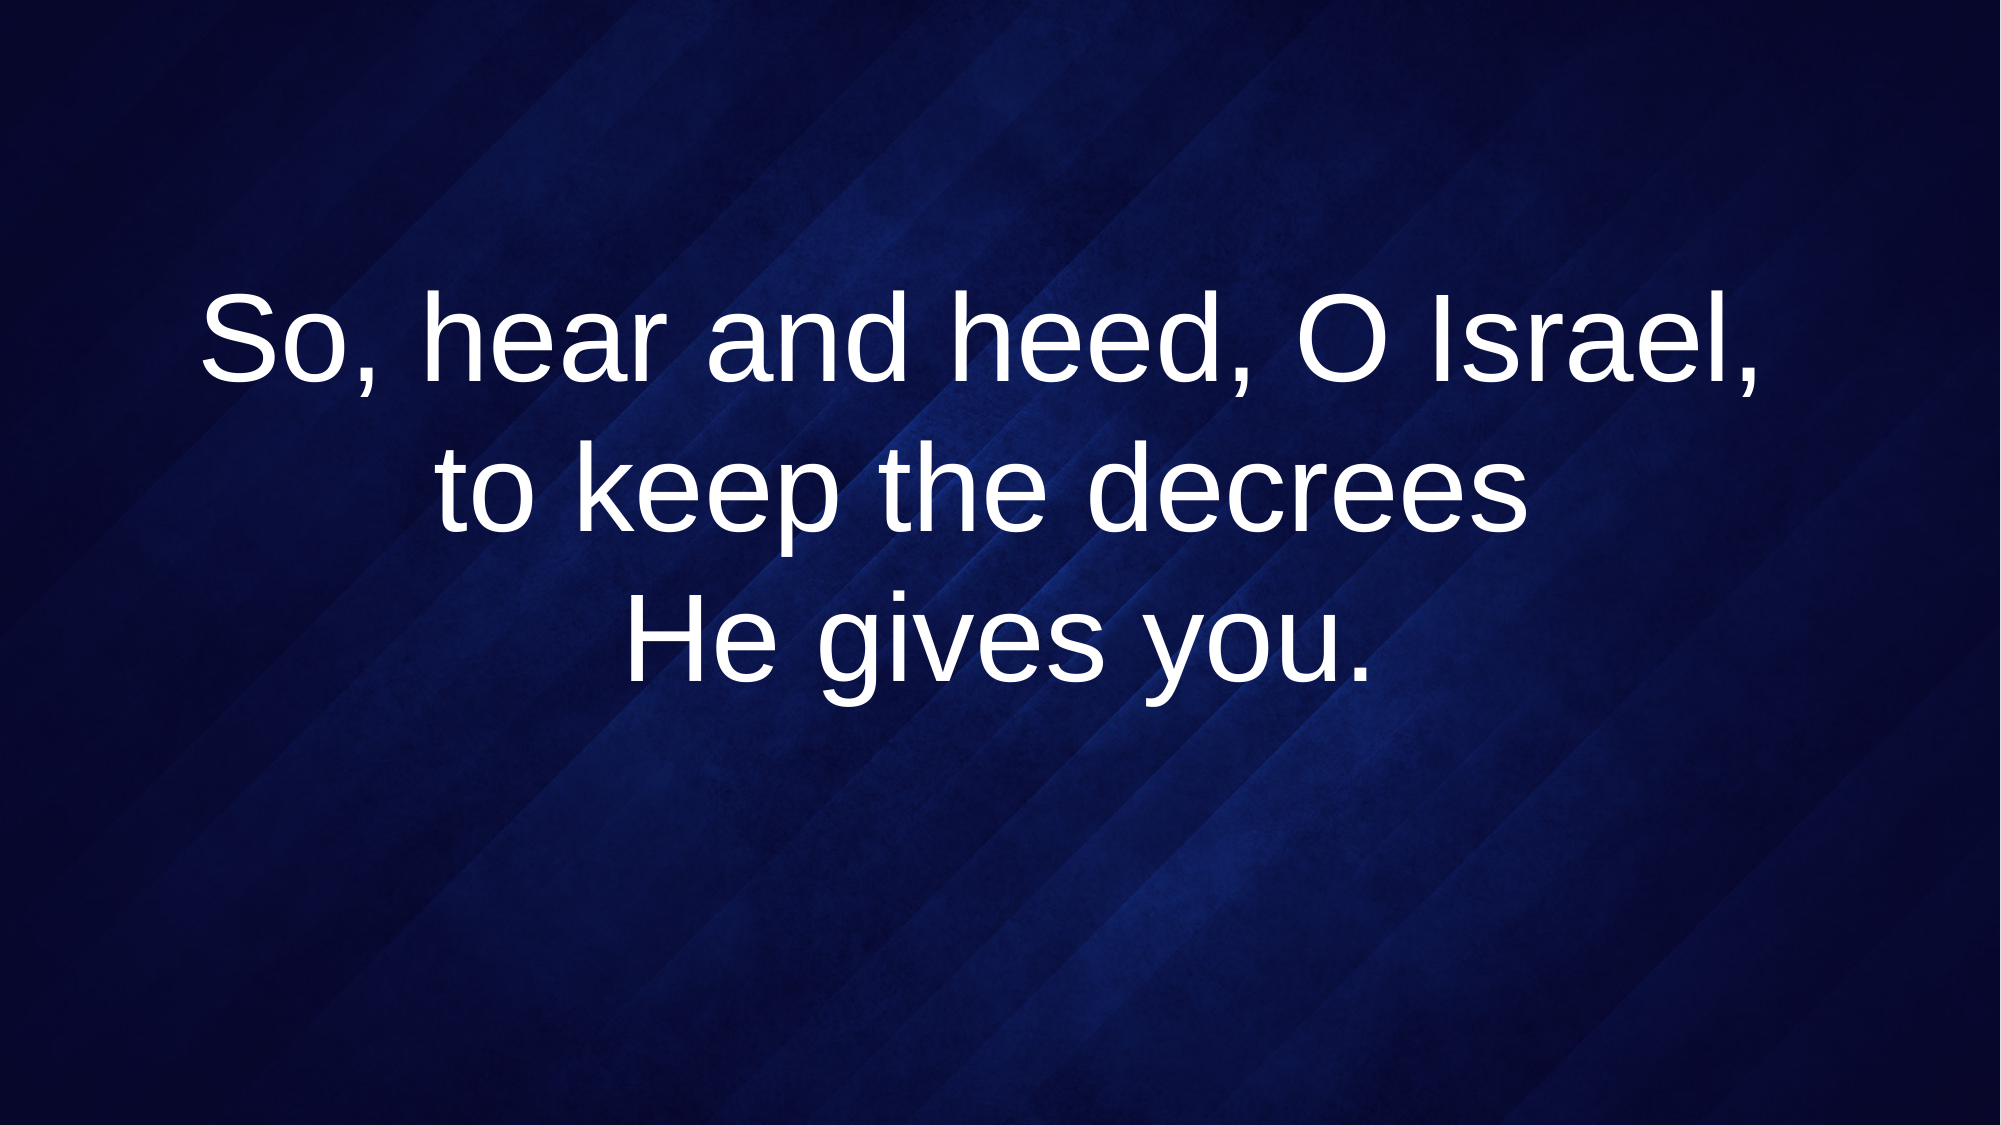

# So, hear and heed, O Israel, to keep the decrees He gives you.